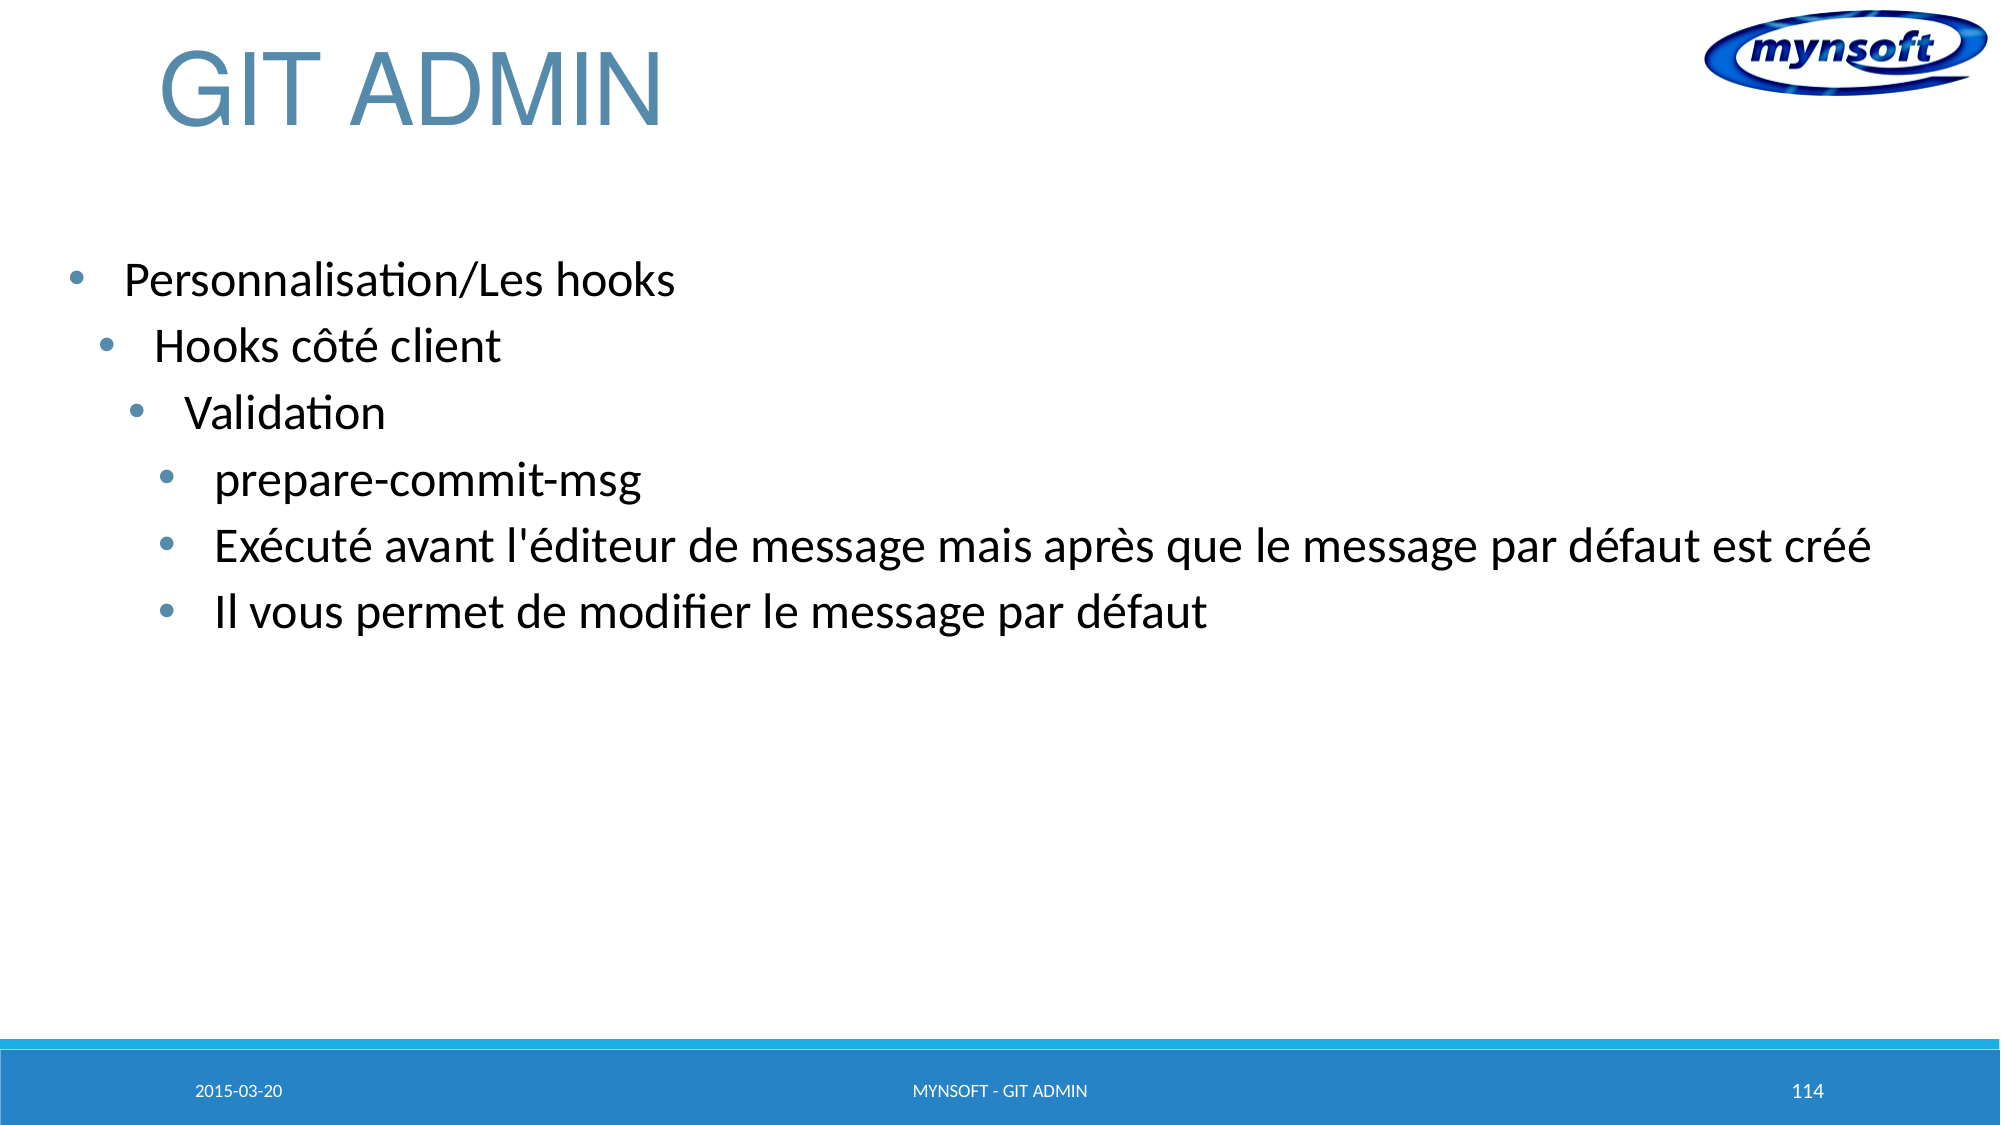

# GIT ADMIN
Personnalisation/Les hooks
Hooks côté client
Validation
prepare-commit-msg
Exécuté avant l'éditeur de message mais après que le message par défaut est créé
Il vous permet de modifier le message par défaut

2015-03-20
MYNSOFT - GIT ADMIN
114